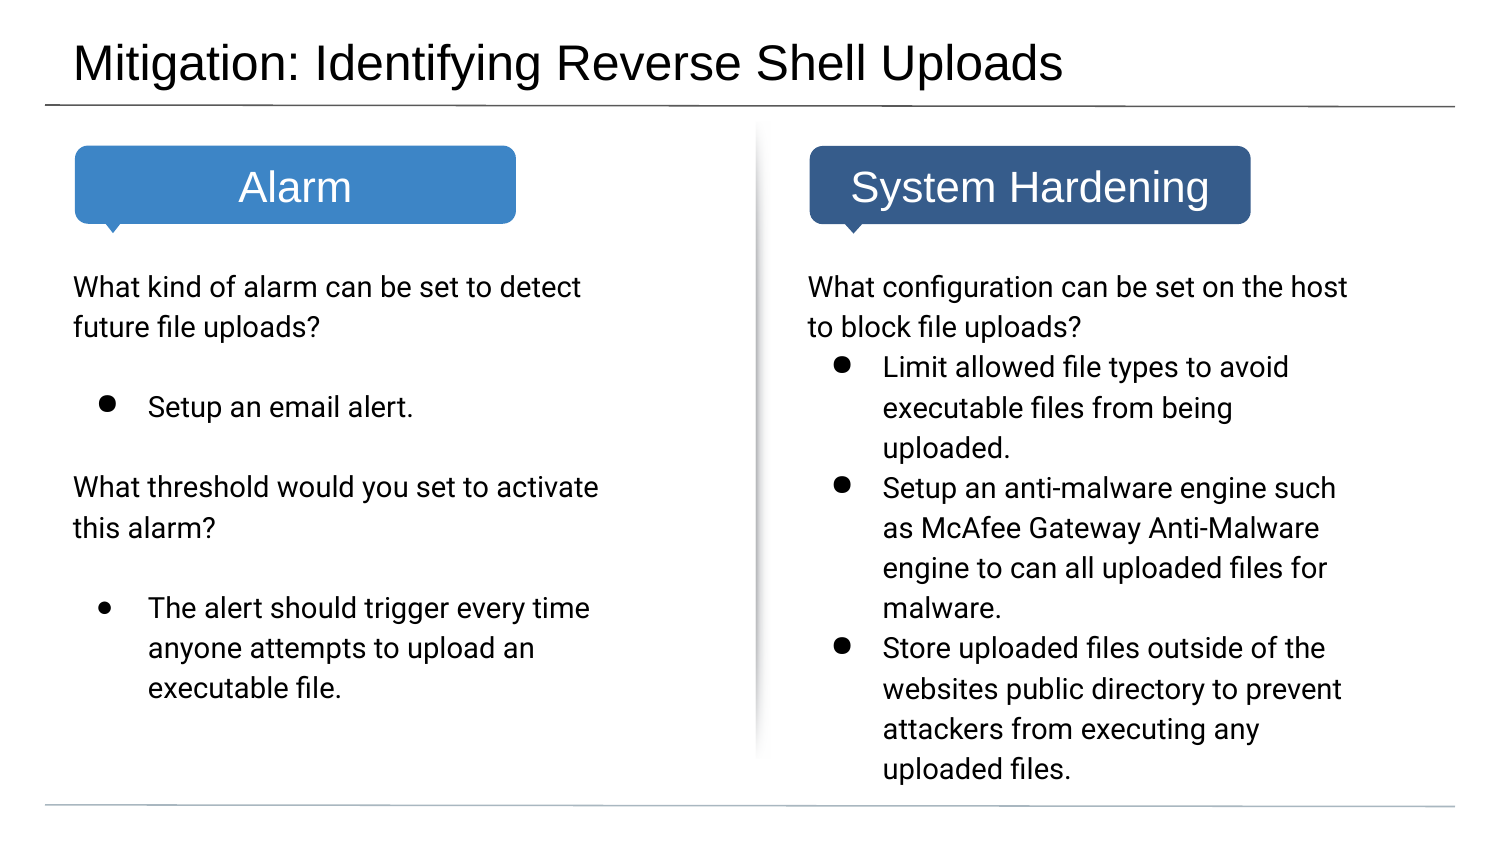

# Mitigation: Identifying Reverse Shell Uploads
What kind of alarm can be set to detect future file uploads?

Setup an email alert.

What threshold would you set to activate this alarm?

The alert should trigger every time anyone attempts to upload an executable file.

What configuration can be set on the host to block file uploads?
Limit allowed file types to avoid executable files from being uploaded.
Setup an anti-malware engine such as McAfee Gateway Anti-Malware engine to can all uploaded files for malware.
Store uploaded files outside of the websites public directory to prevent attackers from executing any uploaded files.